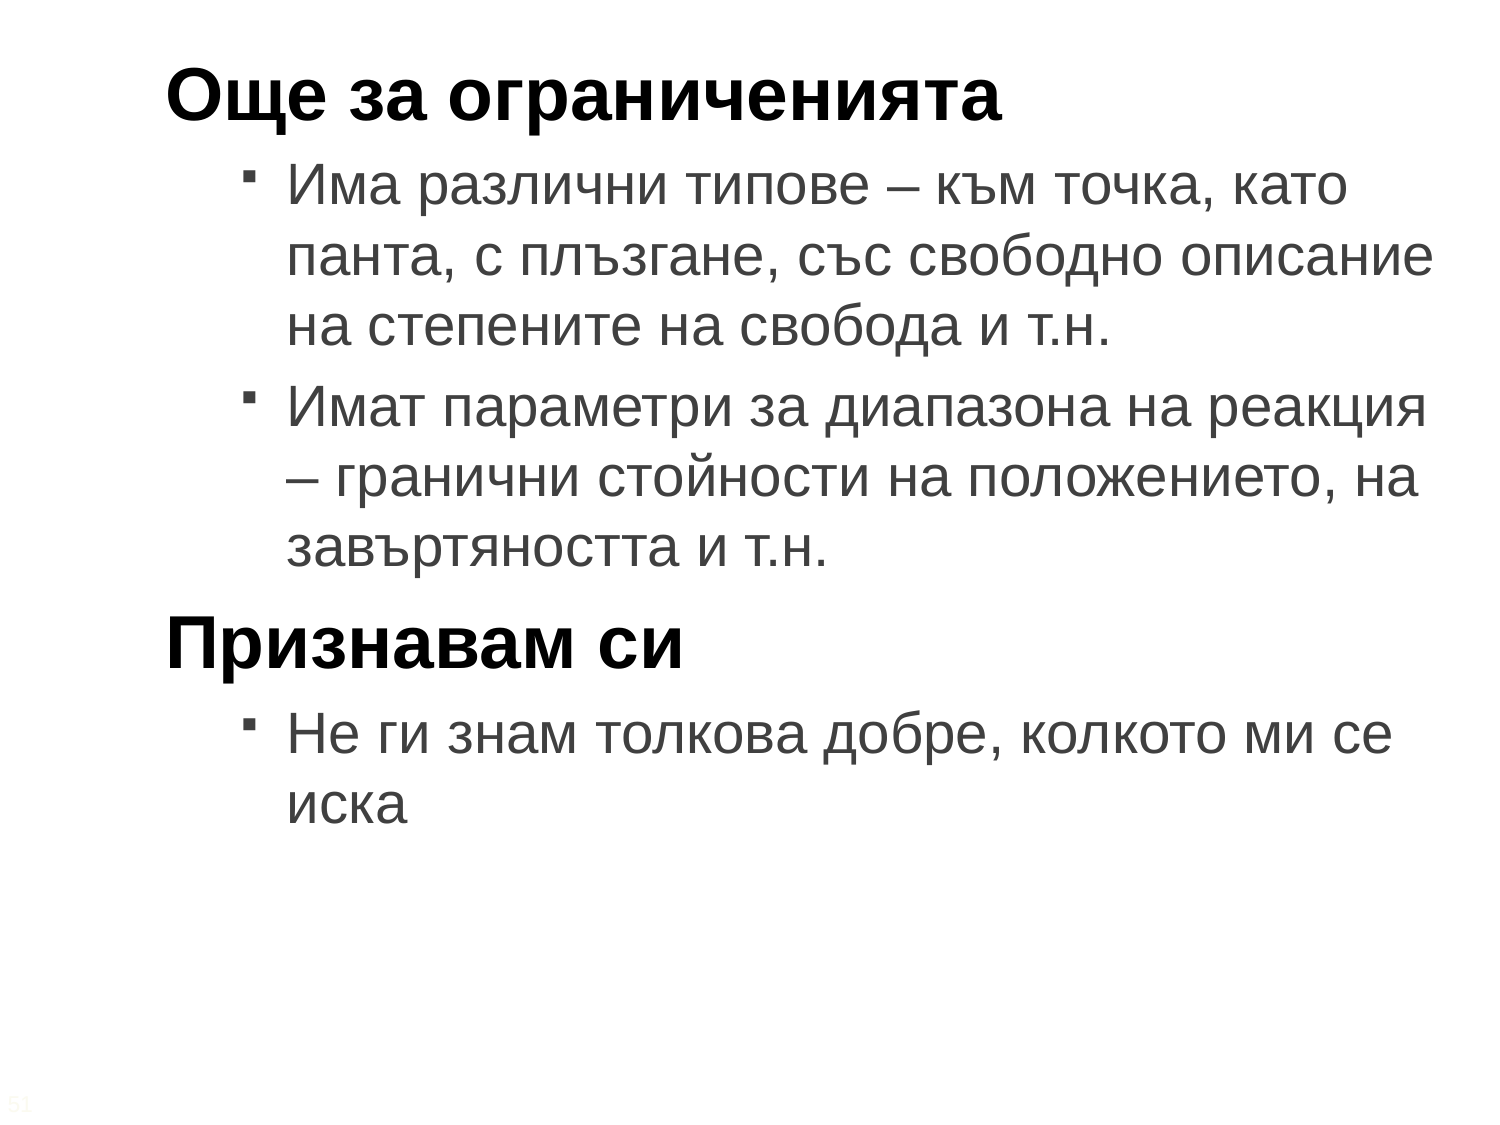

Още за ограниченията
Има различни типове – към точка, като панта, с плъзгане, със свободно описание на степените на свобода и т.н.
Имат параметри за диапазона на реакция – гранични стойности на положението, на завъртяността и т.н.
Признавам си
Не ги знам толкова добре, колкото ми се иска